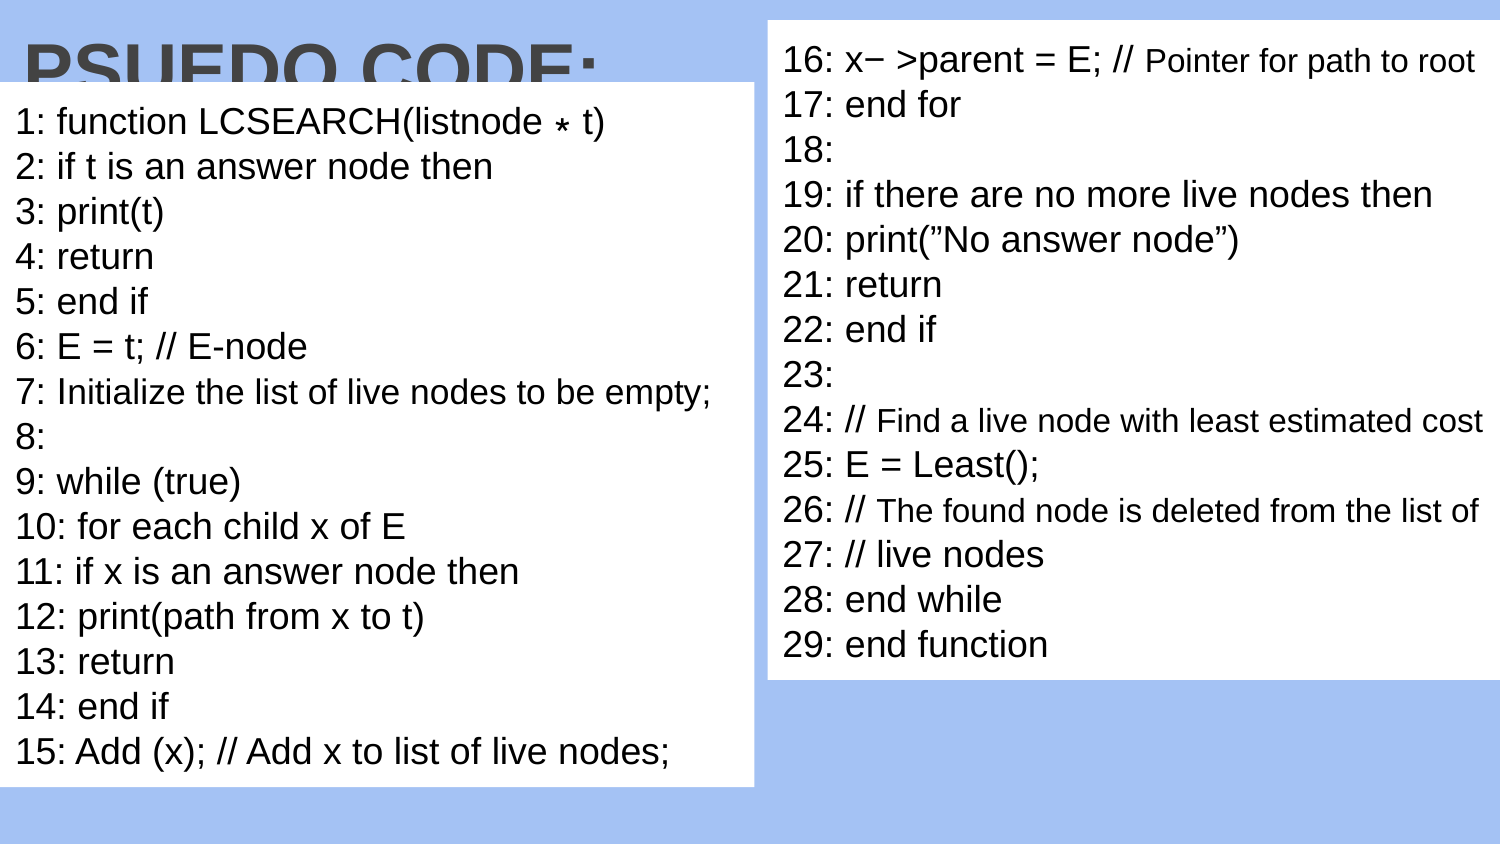

PSUEDO CODE:

16: x− >parent = E; // Pointer for path to root
17: end for
18:
19: if there are no more live nodes then
20: print(”No answer node”)
21: return
22: end if
23:
24: // Find a live node with least estimated cost
25: E = Least();
26: // The found node is deleted from the list of
27: // live nodes
28: end while
29: end function
1: function LCSEARCH(listnode ∗ t)
2: if t is an answer node then
3: print(t)
4: return
5: end if
6: E = t; // E-node
7: Initialize the list of live nodes to be empty;
8:
9: while (true)
10: for each child x of E
11: if x is an answer node then
12: print(path from x to t)
13: return
14: end if
15: Add (x); // Add x to list of live nodes;